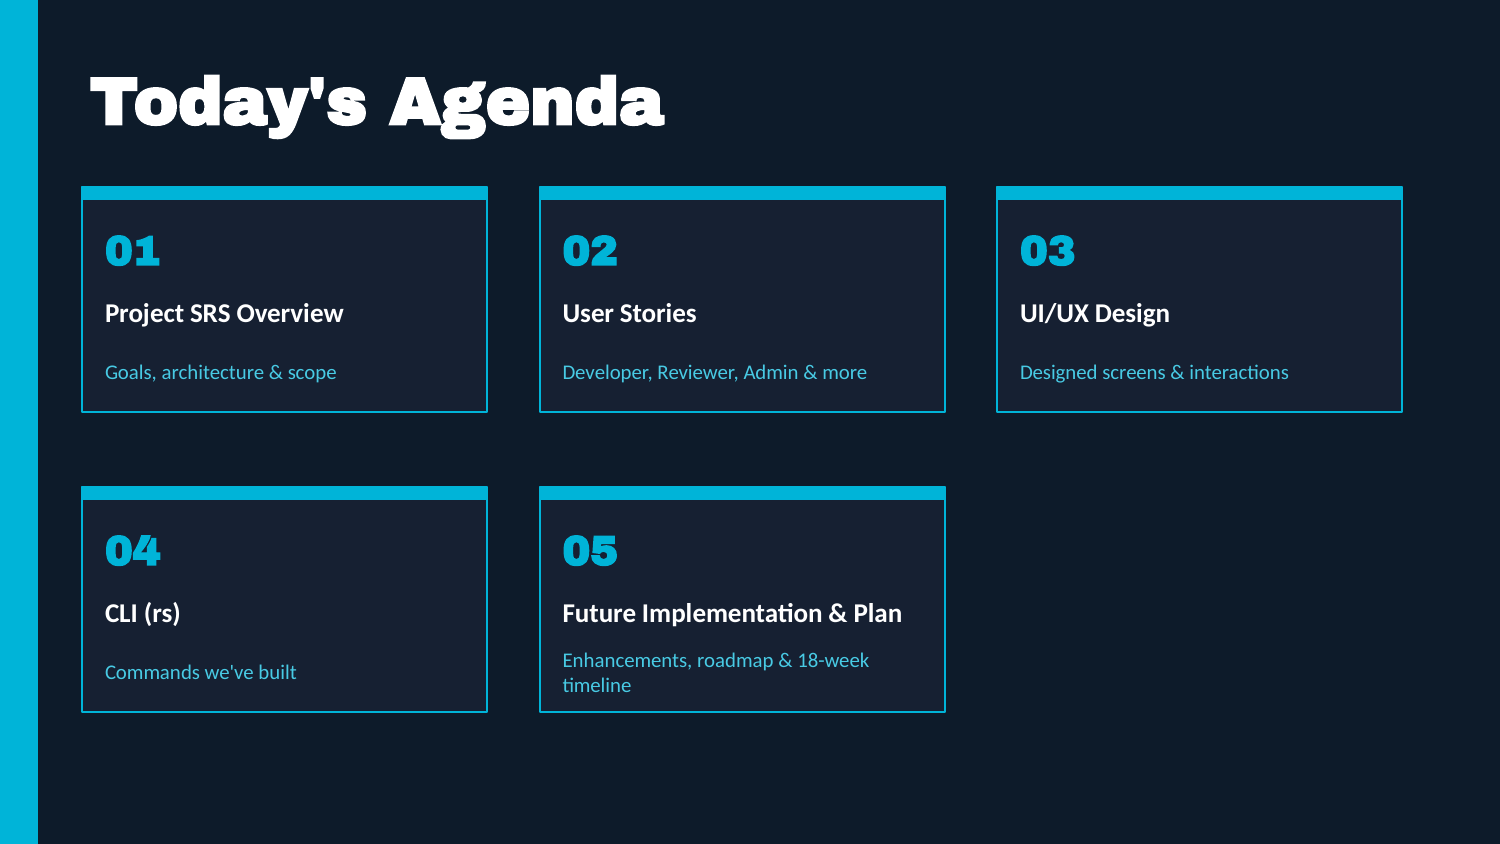

Today's Agenda

01
02
03
Project SRS Overview
User Stories
UI/UX Design
Goals, architecture & scope
Developer, Reviewer, Admin & more
Designed screens & interactions

04
05
CLI (rs)
Future Implementation & Plan
Commands we've built
Enhancements, roadmap & 18-week timeline